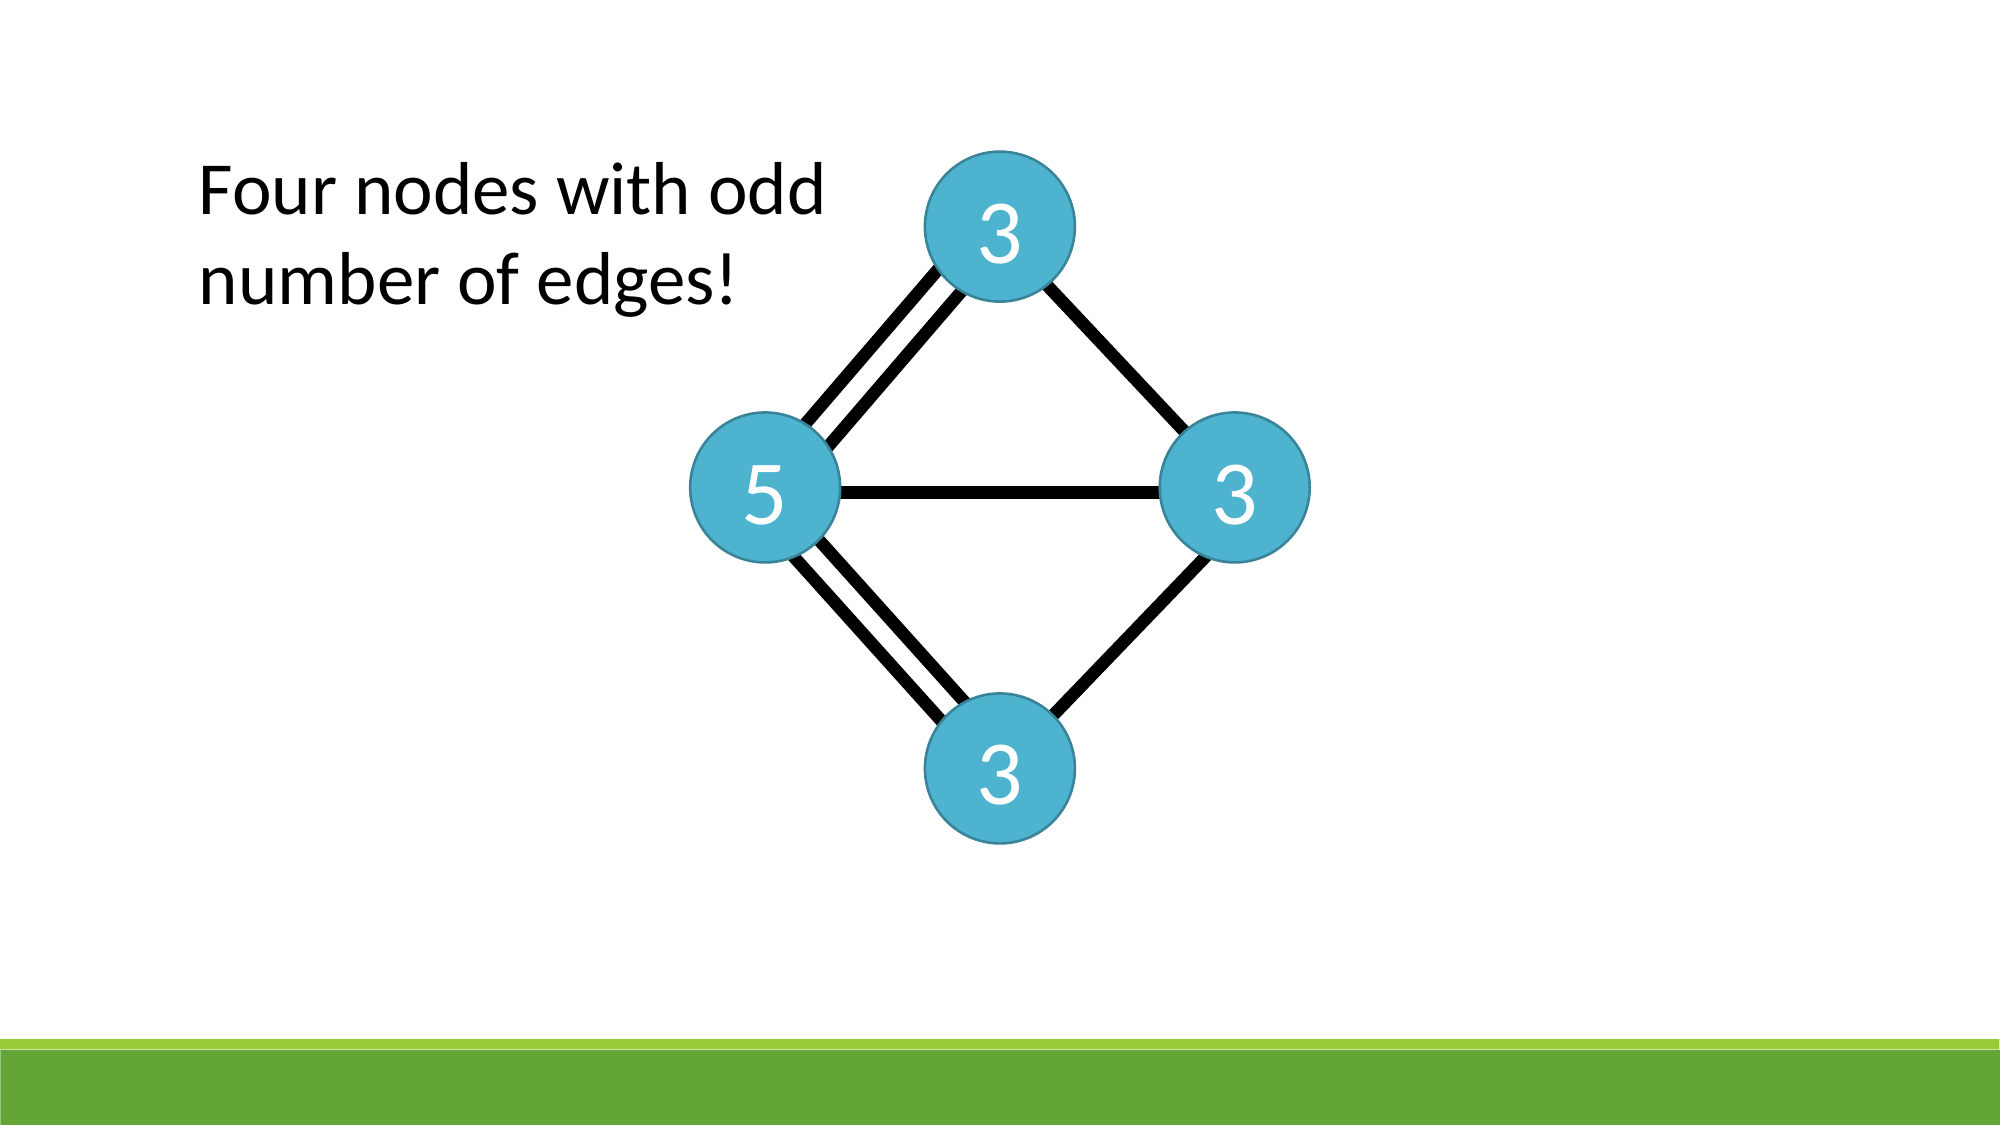

Four nodes with odd number of edges!
3
5
3
3